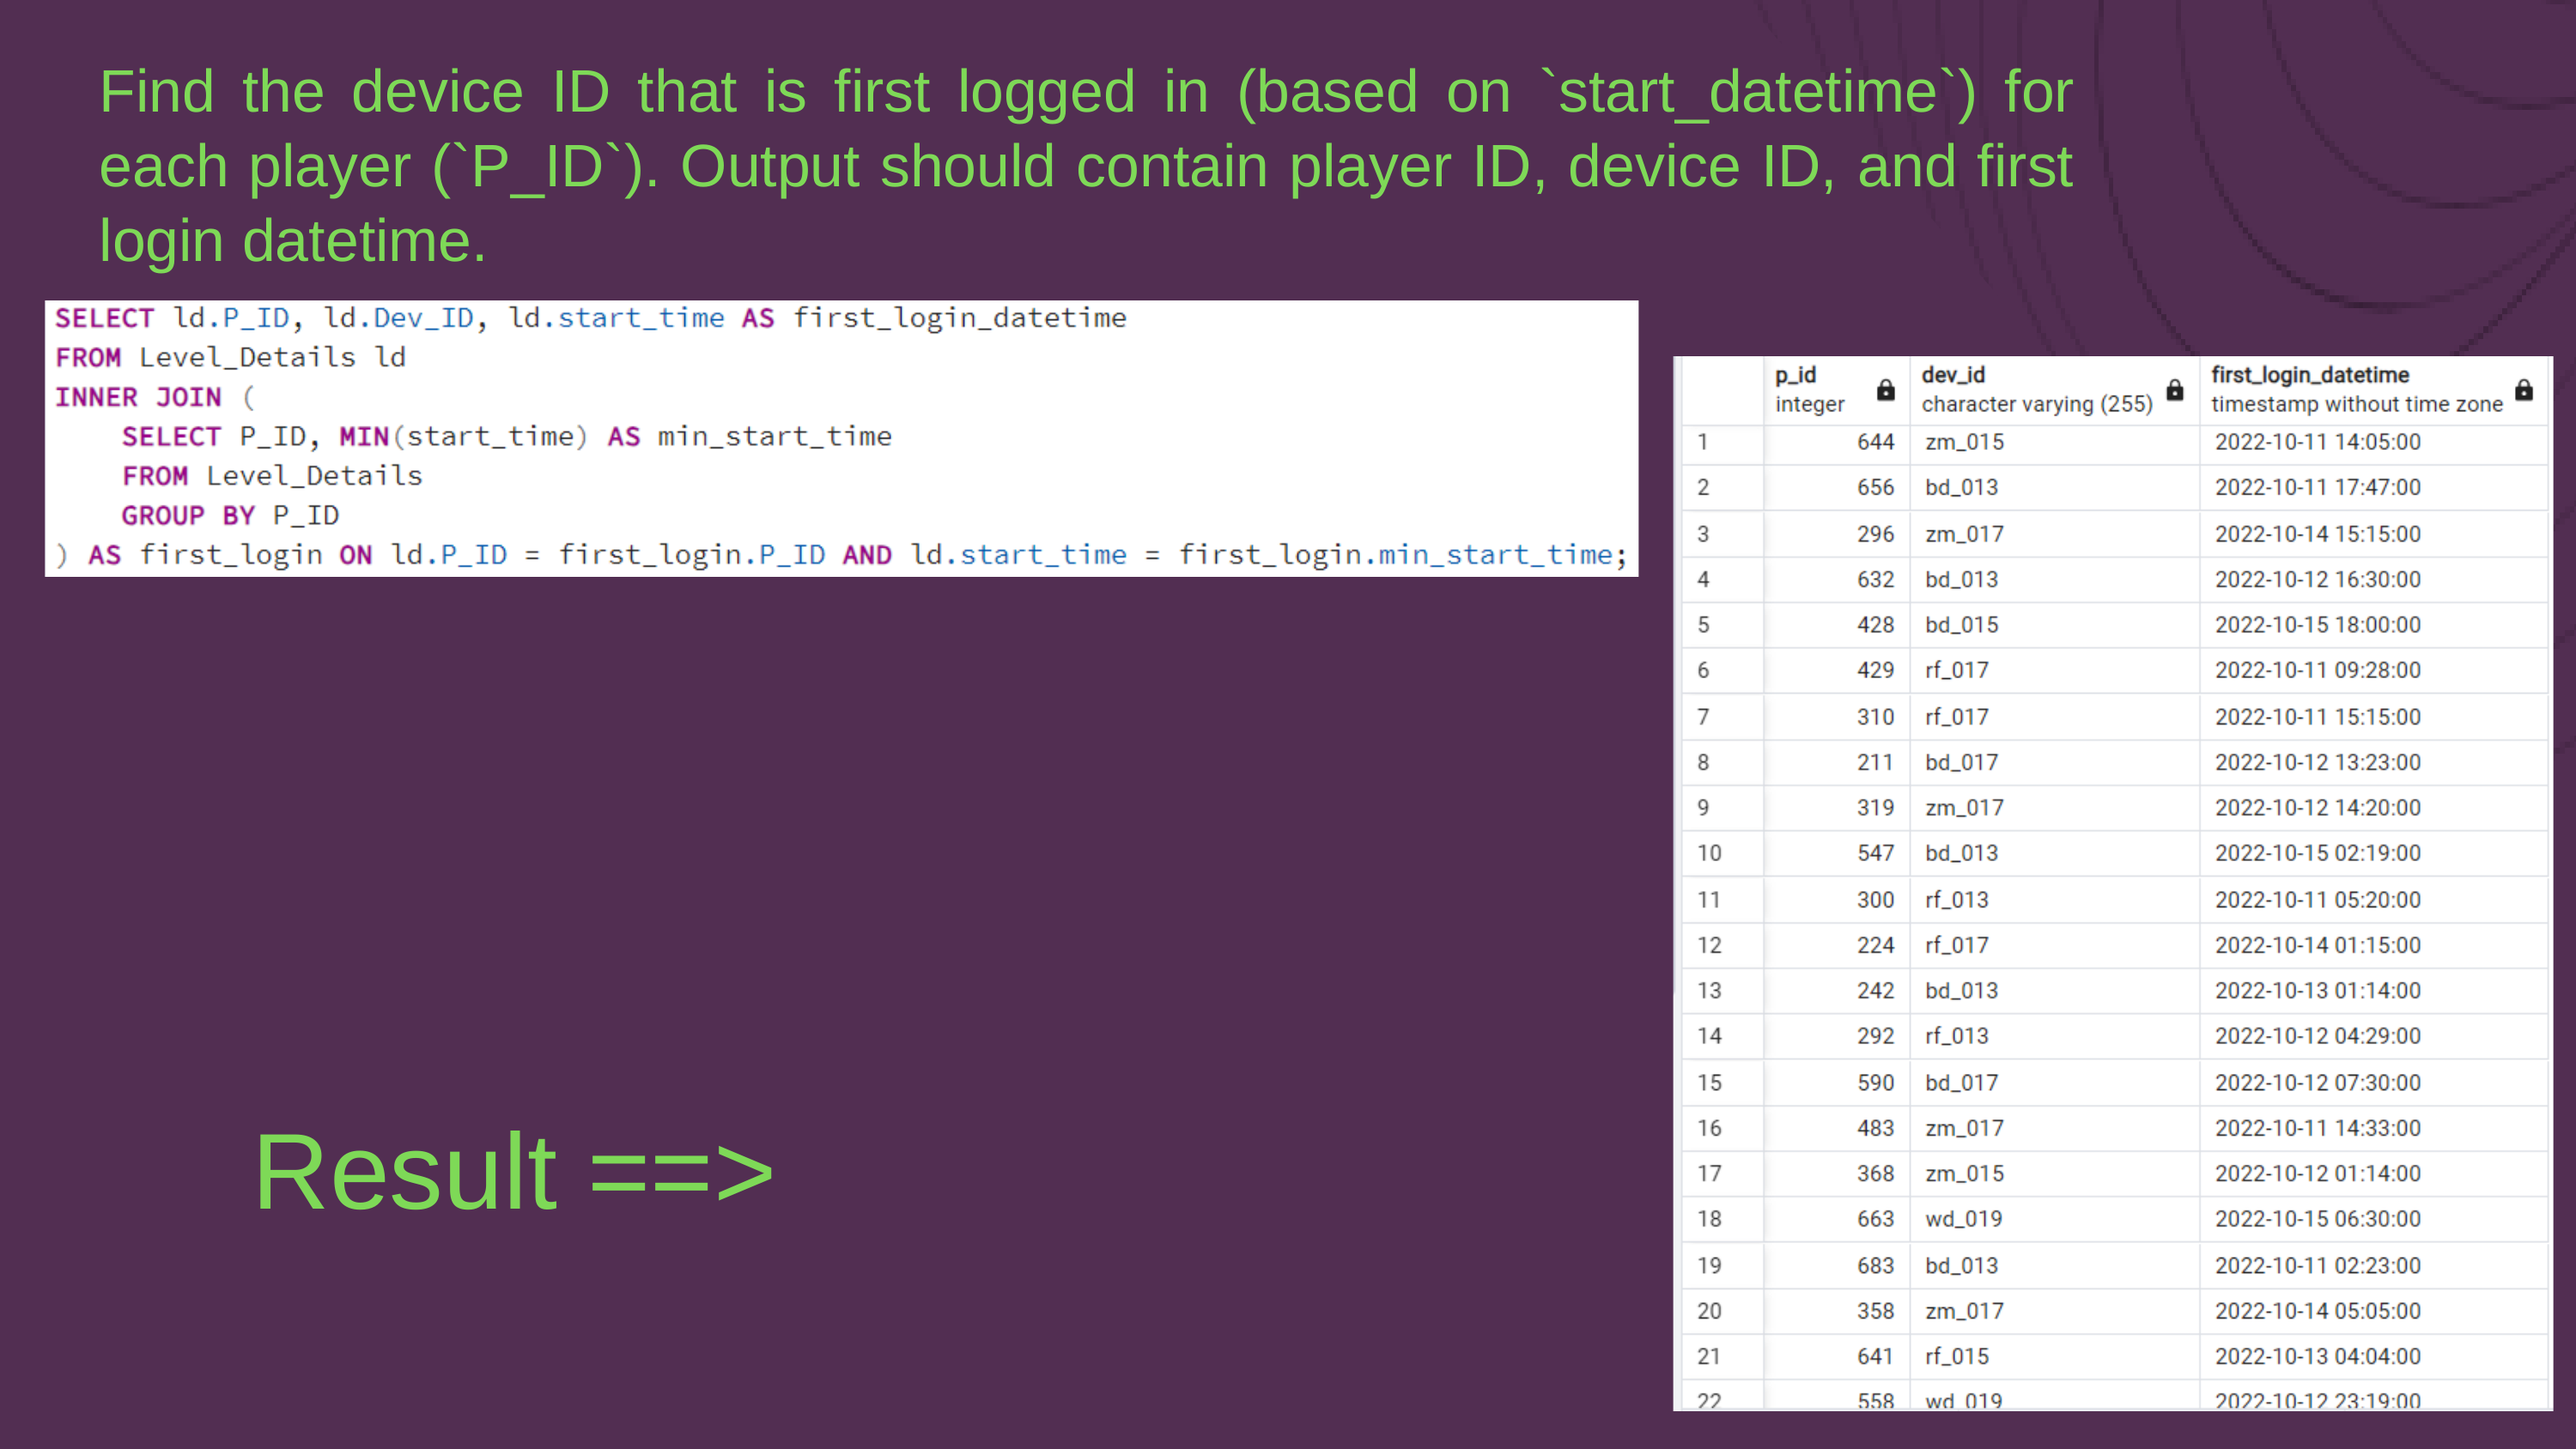

Find the device ID that is first logged in (based on `start_datetime`) for each player (`P_ID`). Output should contain player ID, device ID, and first login datetime.

Result ==>